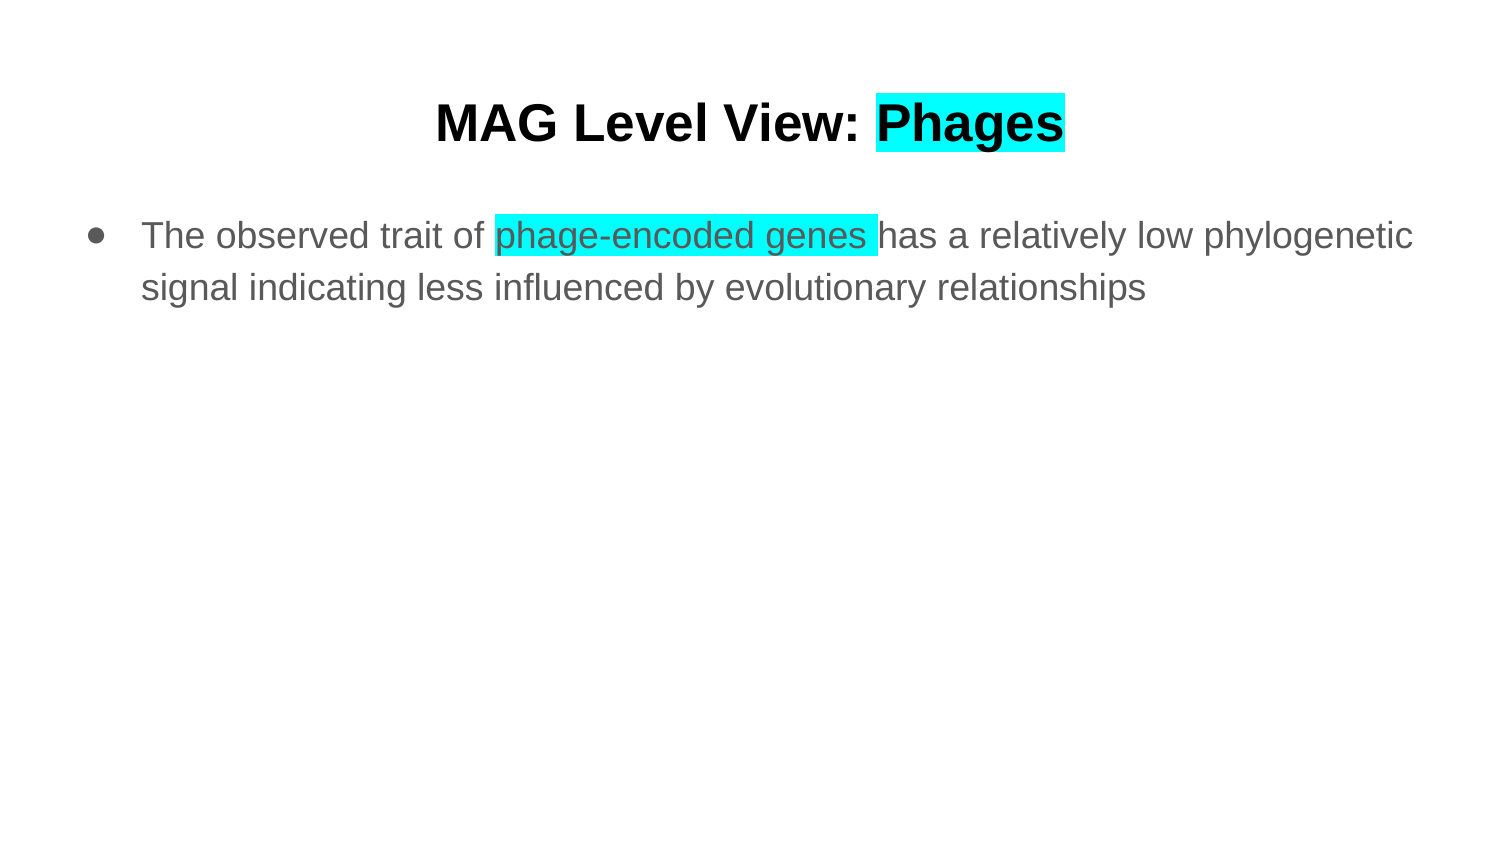

# MAG Level View: Phages
The observed trait of phage-encoded genes has a relatively low phylogenetic signal indicating less influenced by evolutionary relationships